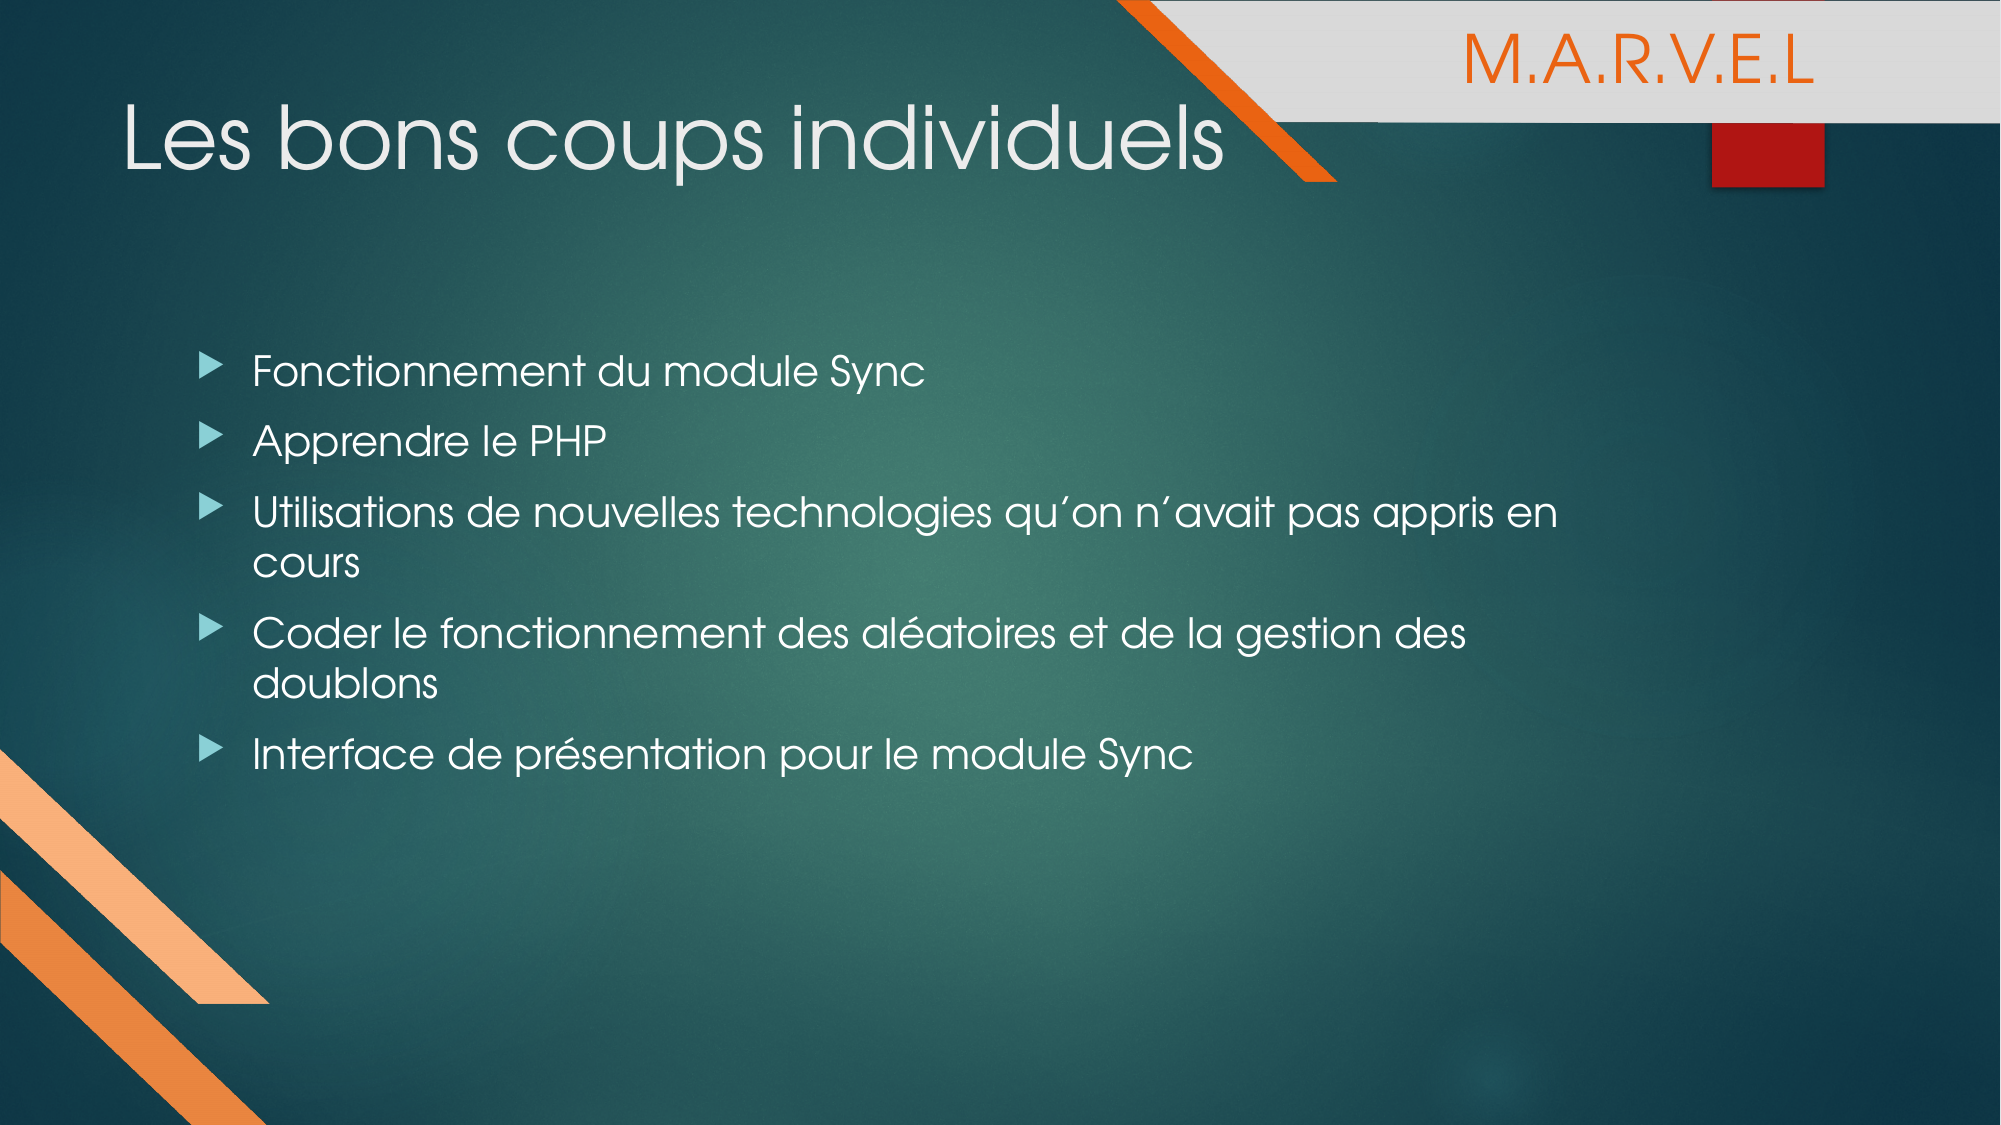

M.A.R.V.E.L
# Les bons coups individuels
Fonctionnement du module Sync
Apprendre le PHP
Utilisations de nouvelles technologies qu’on n’avait pas appris en cours
Coder le fonctionnement des aléatoires et de la gestion des doublons
Interface de présentation pour le module Sync